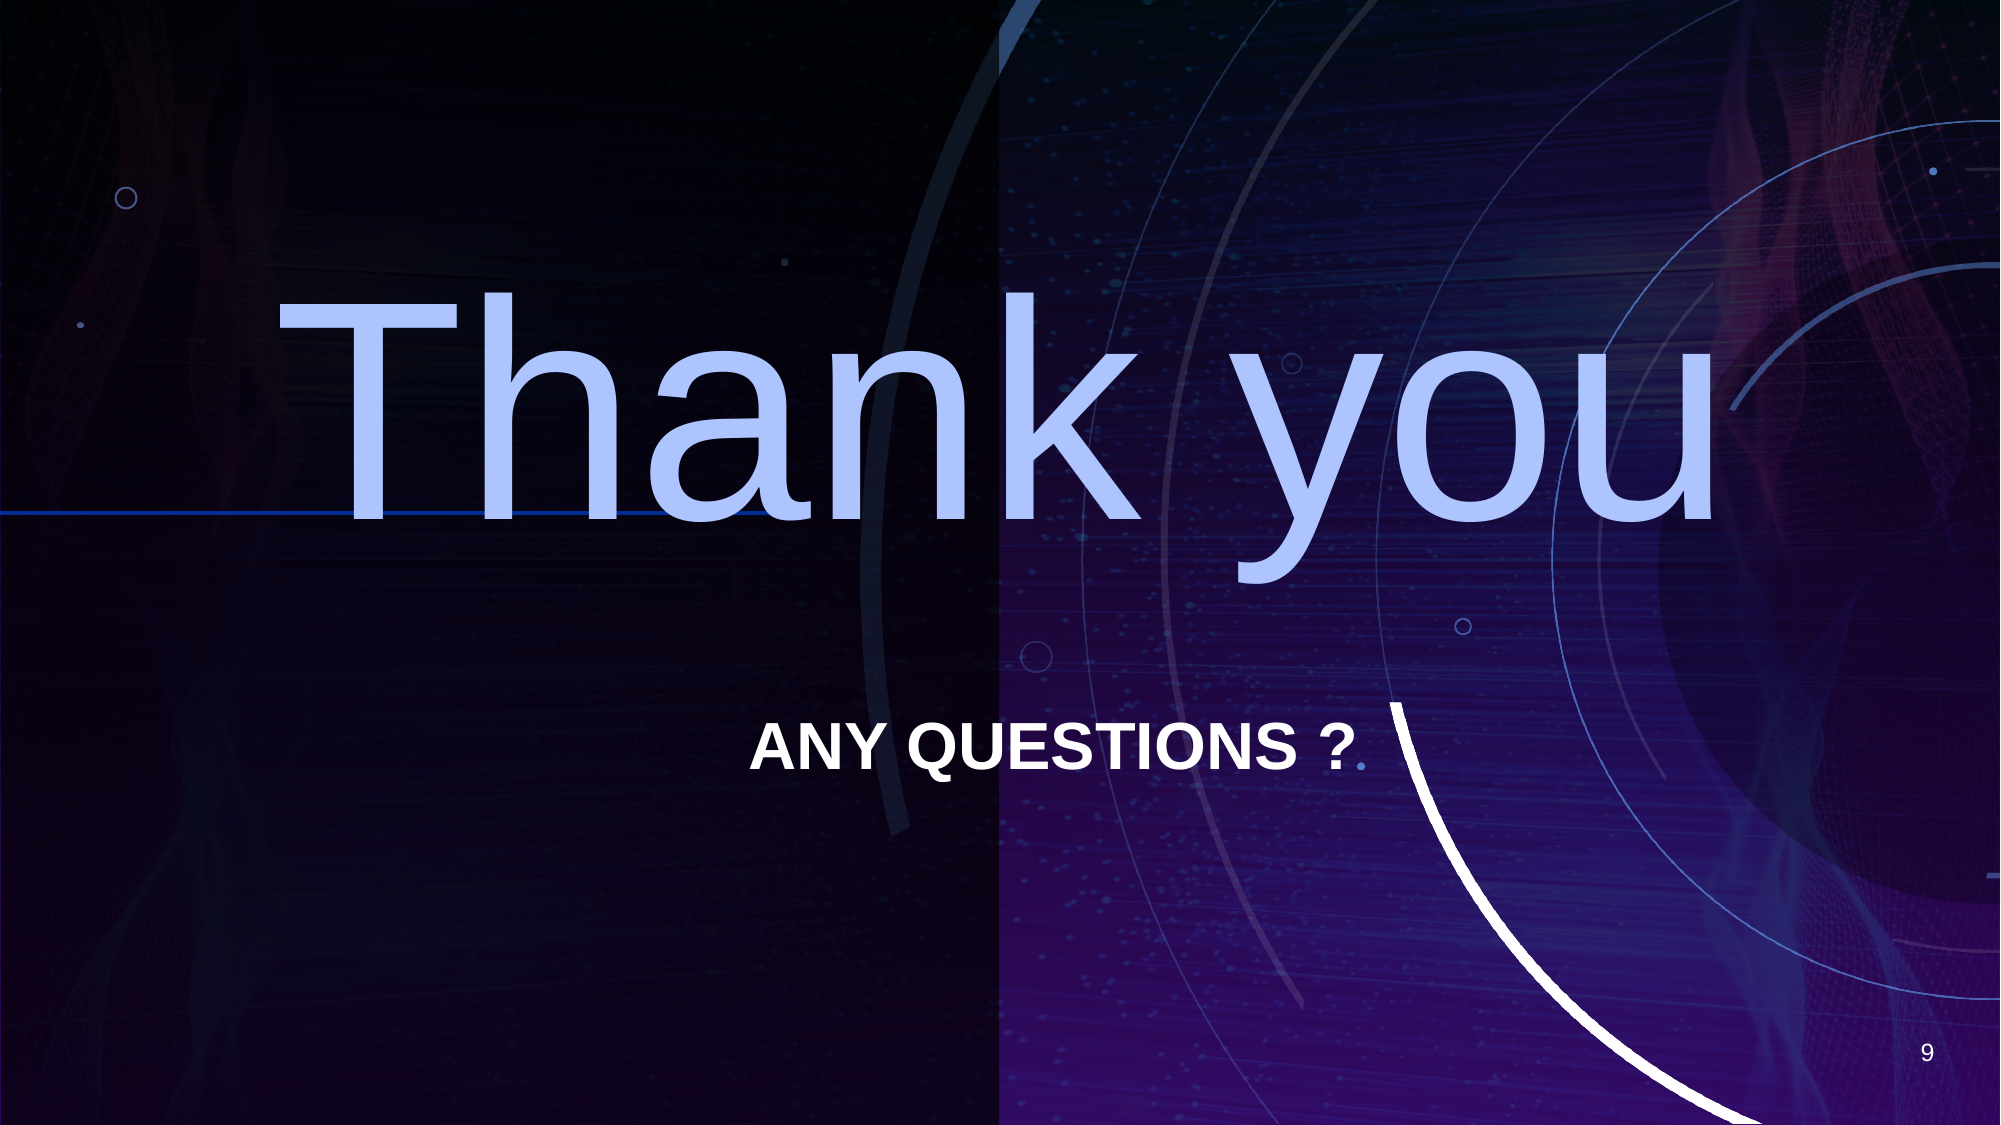

# Thank you
ANY QUESTIONS ?
9